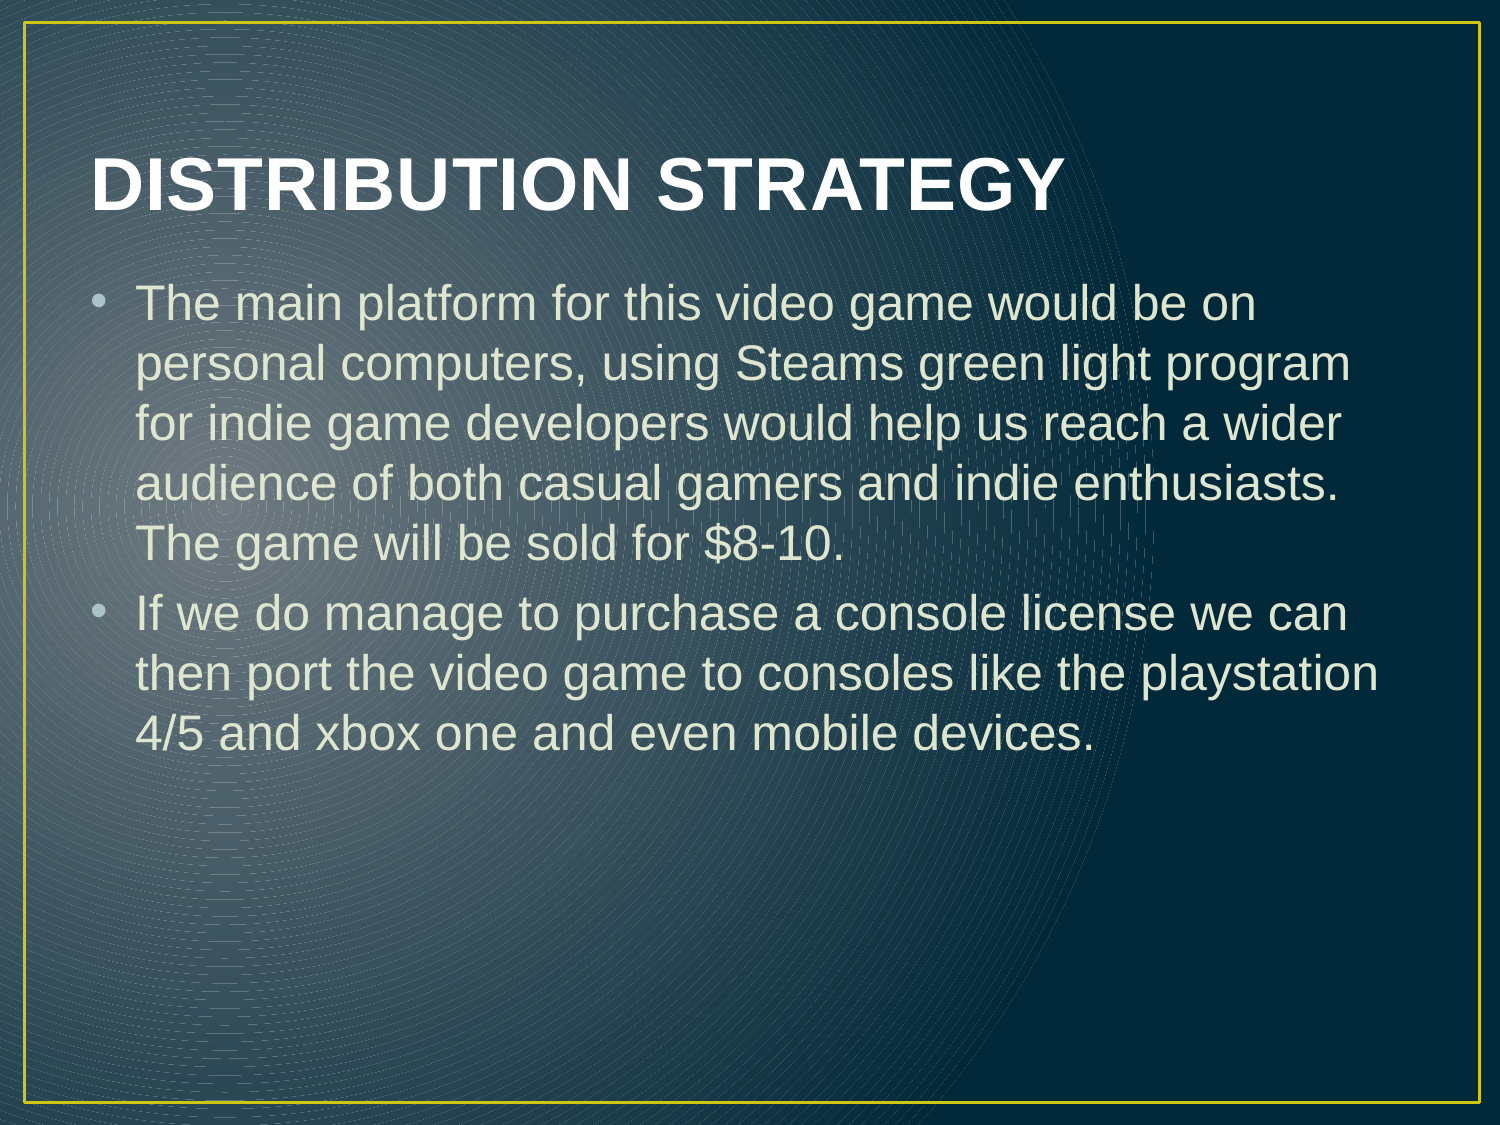

# DISTRIBUTION STRATEGY
The main platform for this video game would be on personal computers, using Steams green light program for indie game developers would help us reach a wider audience of both casual gamers and indie enthusiasts. The game will be sold for $8-10.
If we do manage to purchase a console license we can then port the video game to consoles like the playstation 4/5 and xbox one and even mobile devices.